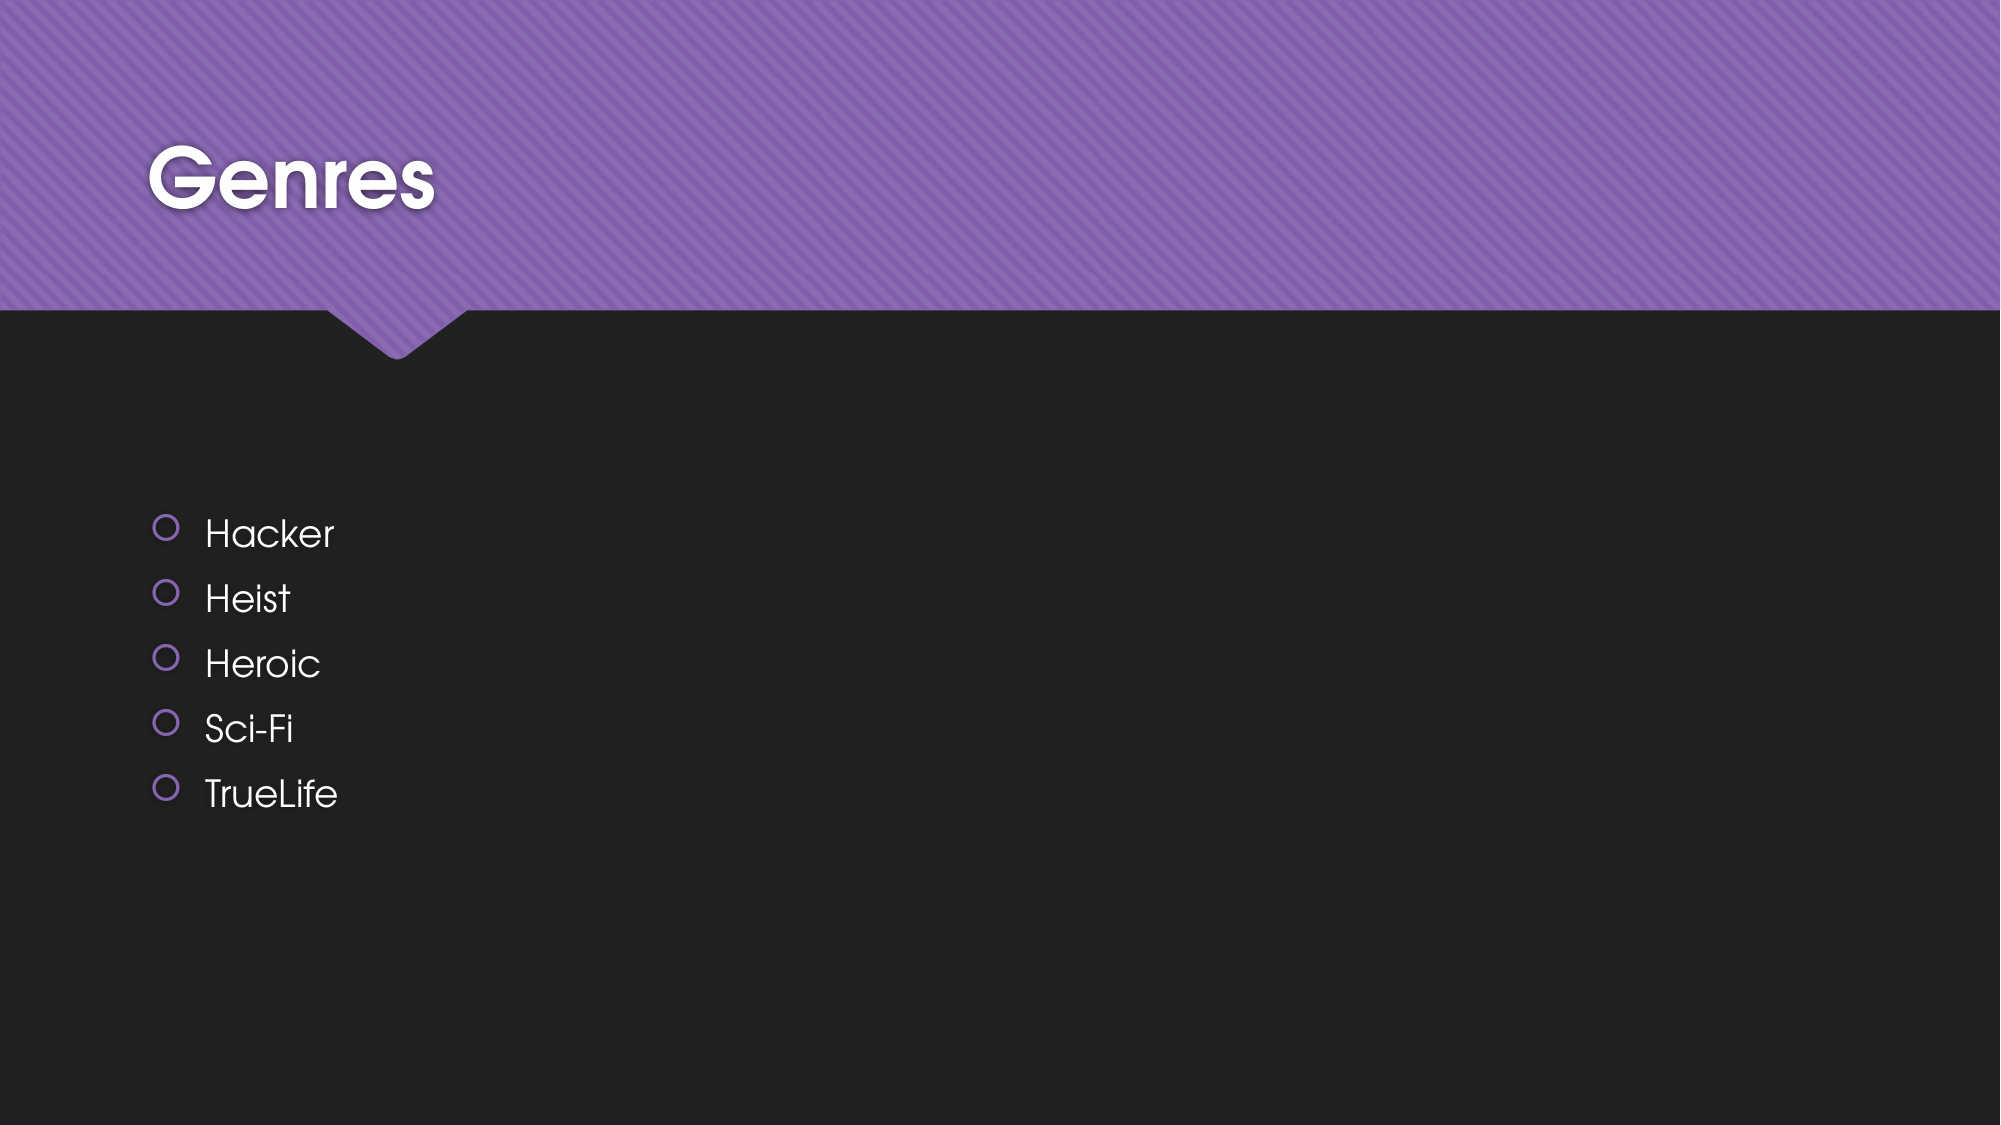

# Genres
Hacker
Heist
Heroic
Sci-Fi
TrueLife